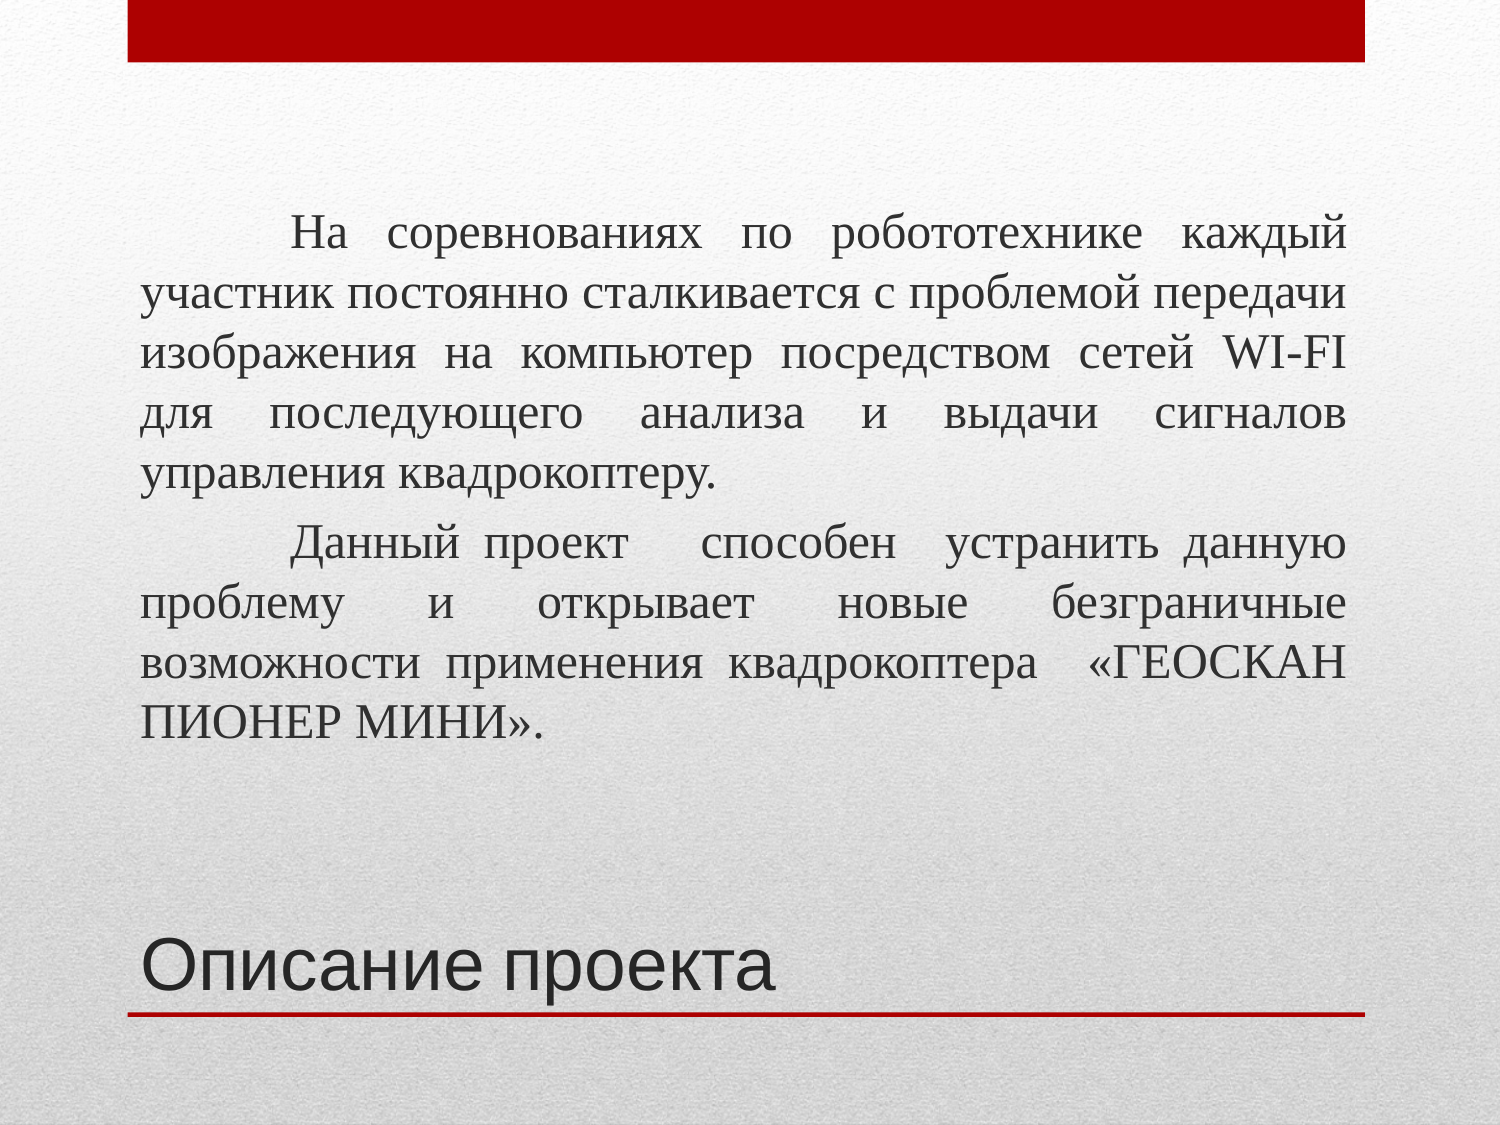

На соревнованиях по робототехнике каждый участник постоянно сталкивается с проблемой передачи изображения на компьютер посредством сетей WI-FI для последующего анализа и выдачи сигналов управления квадрокоптеру.
	Данный проект   способен  устранить данную проблему и открывает новые безграничные возможности применения квадрокоптера  «ГЕОСКАН ПИОНЕР МИНИ».

# Описание проекта